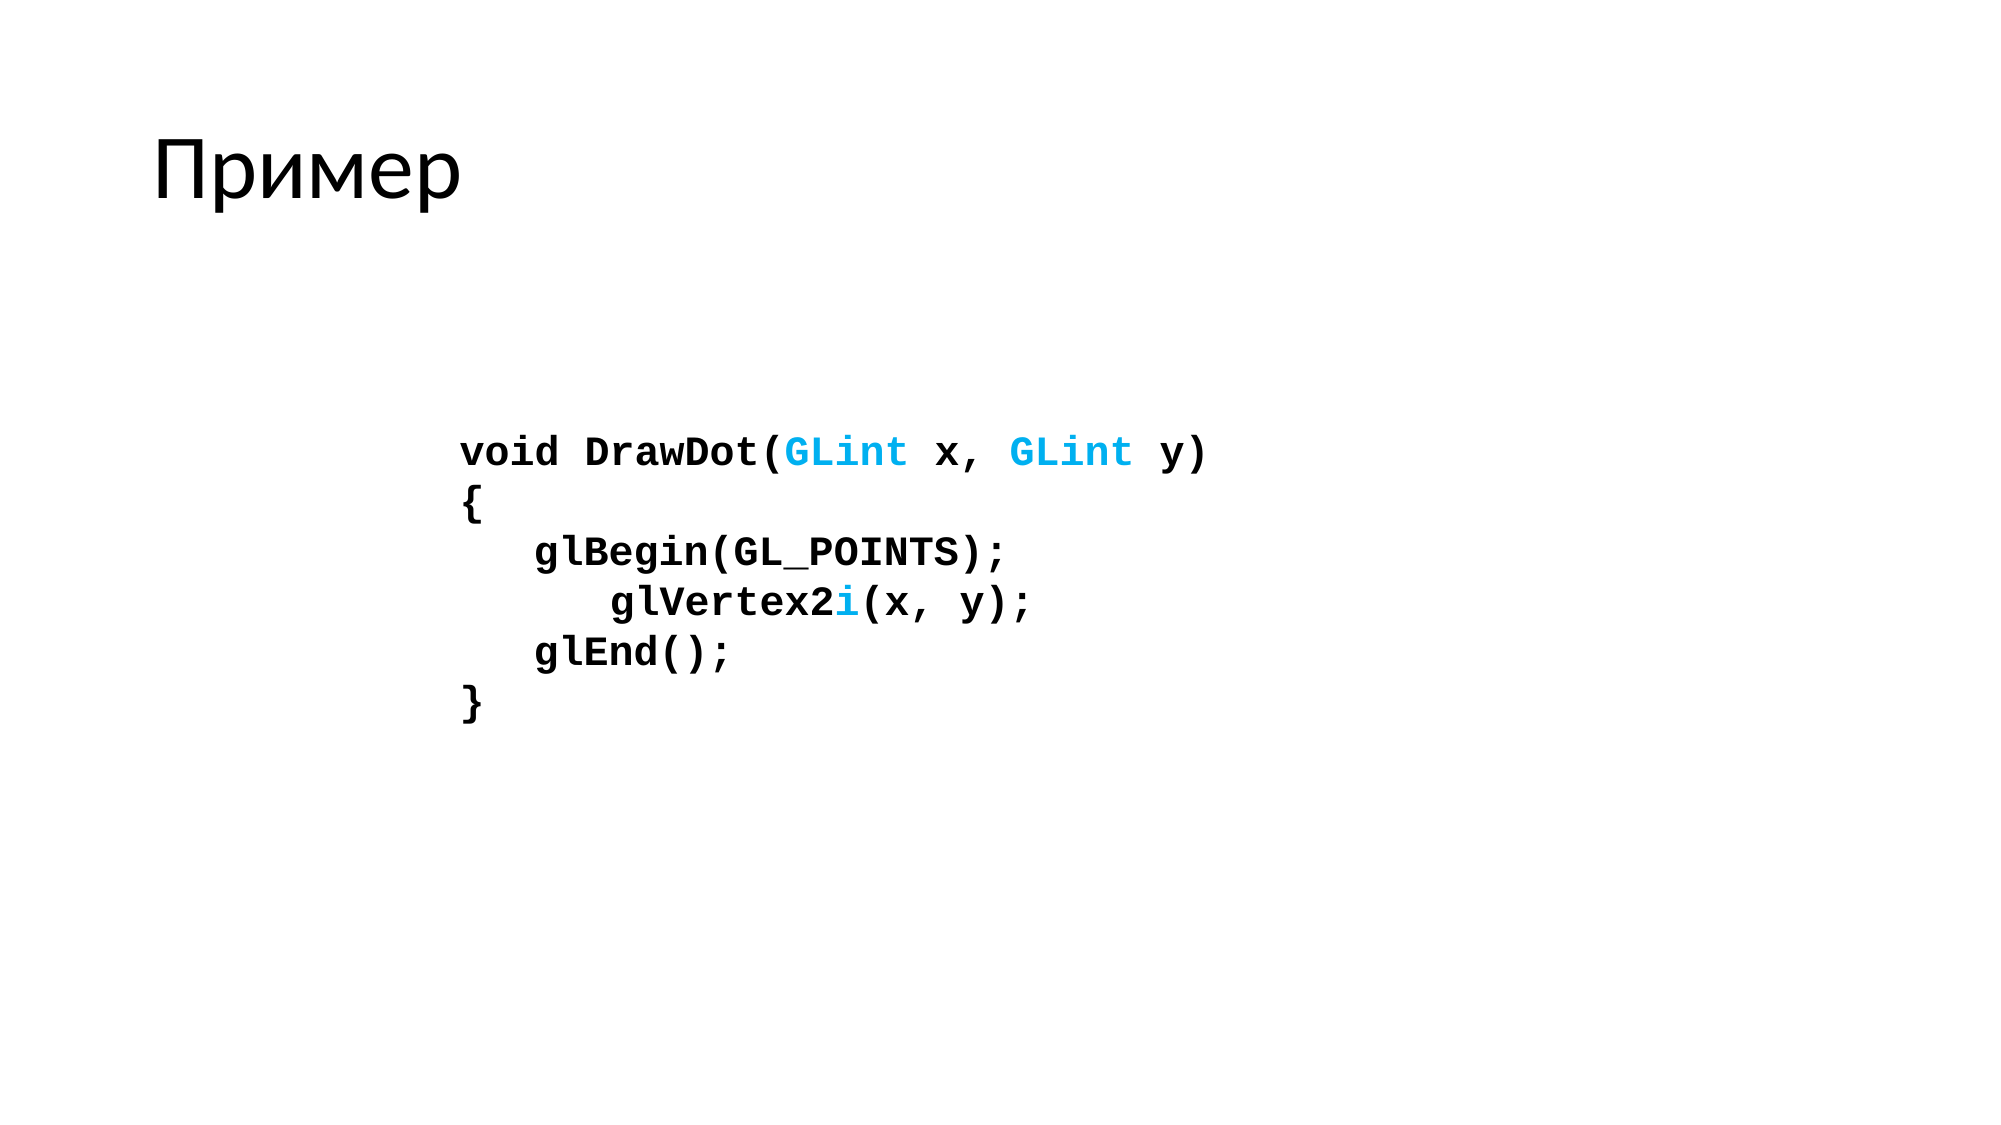

# Пример
void DrawDot(GLint x, GLint y)
{
	glBegin(GL_POINTS);
		glVertex2i(x, y);
	glEnd();
}